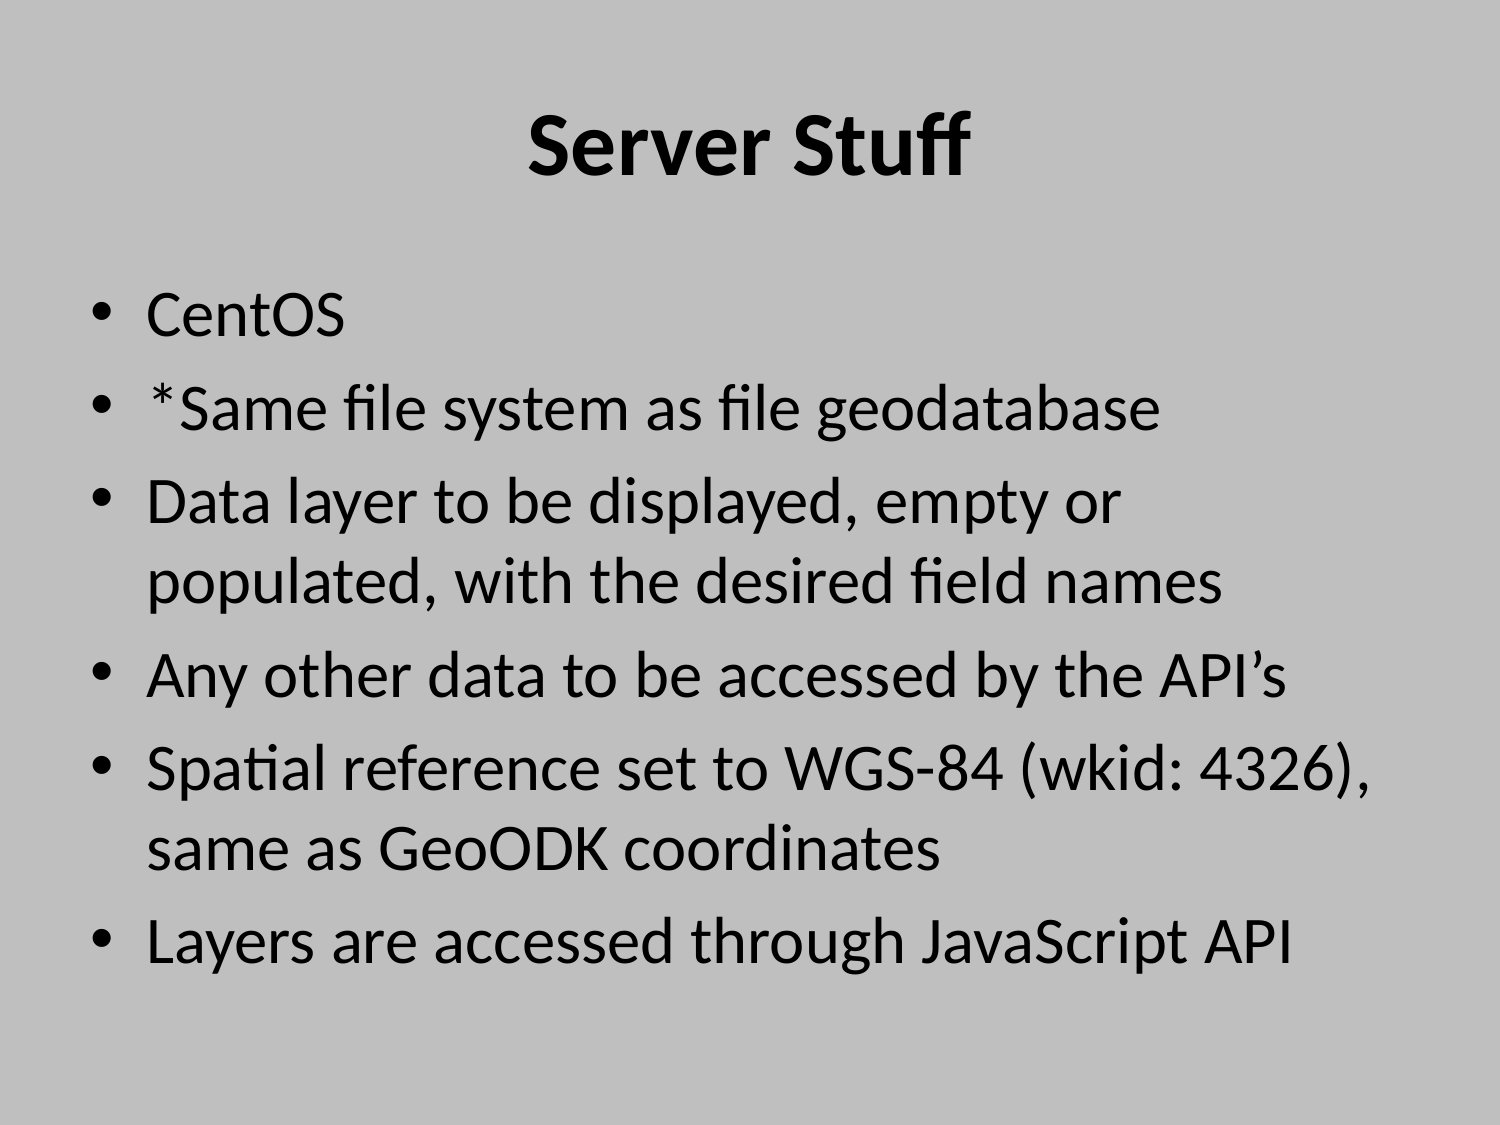

# Server Stuff
CentOS
*Same file system as file geodatabase
Data layer to be displayed, empty or populated, with the desired field names
Any other data to be accessed by the API’s
Spatial reference set to WGS-84 (wkid: 4326), same as GeoODK coordinates
Layers are accessed through JavaScript API